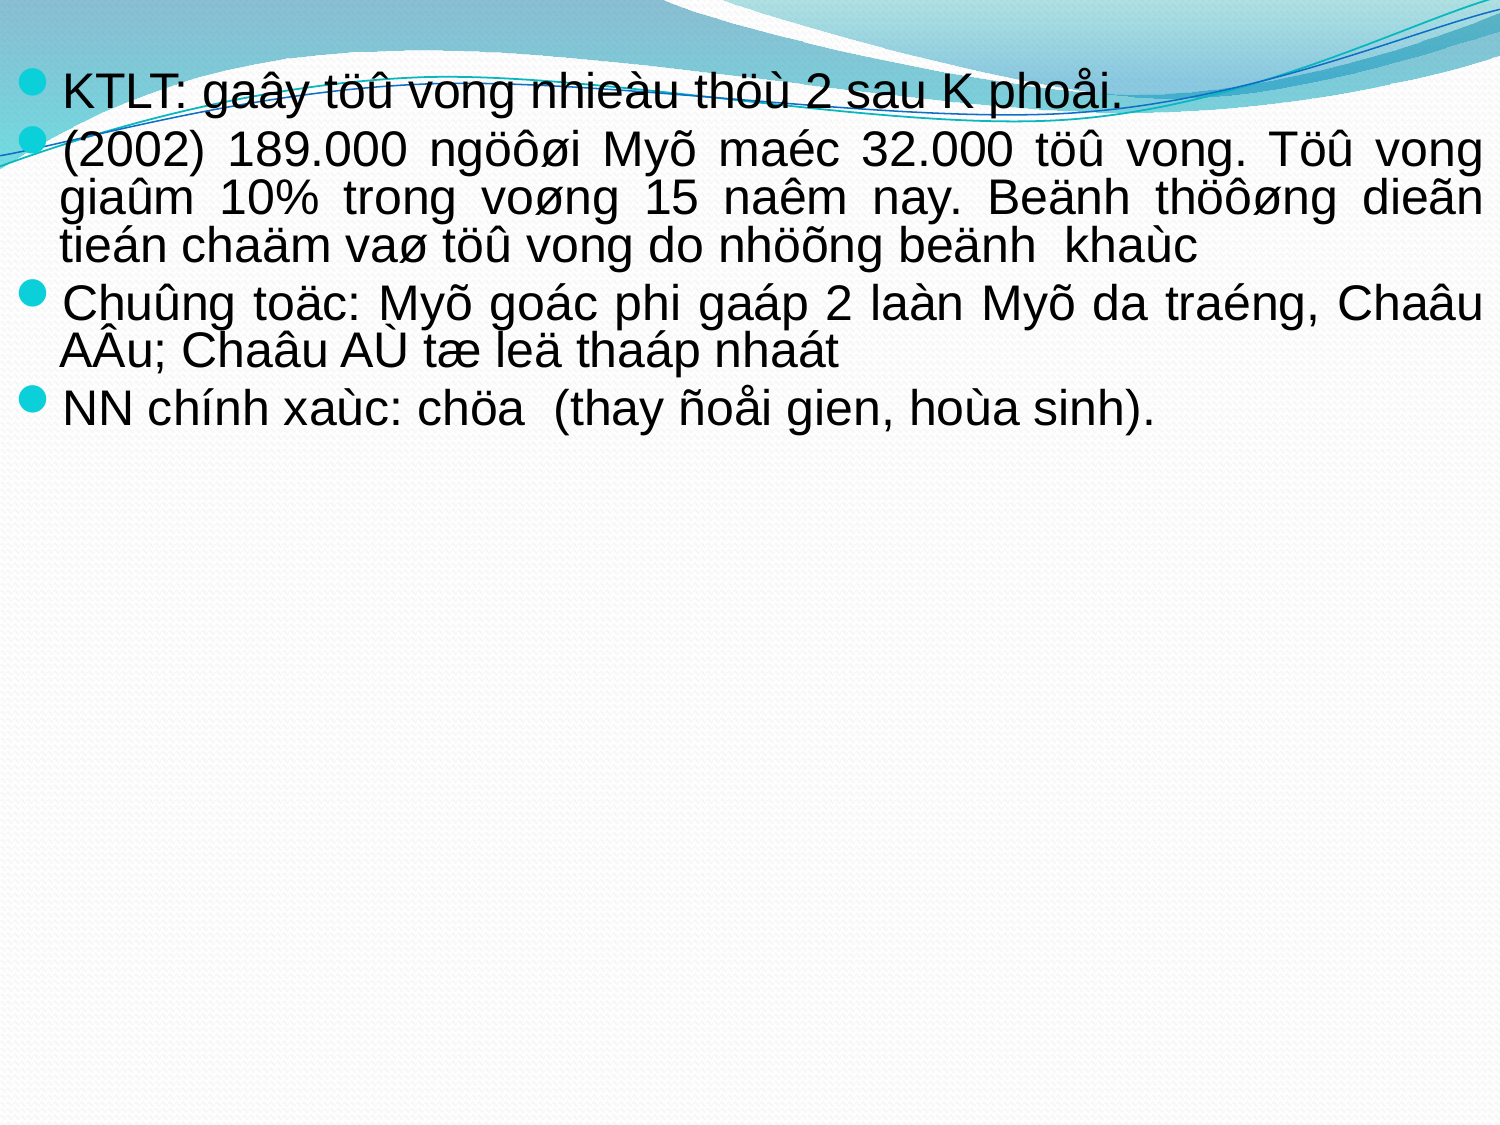

KTLT: gaây töû vong nhieàu thöù 2 sau K phoåi.
(2002) 189.000 ngöôøi Myõ maéc 32.000 töû vong. Töû vong giaûm 10% trong voøng 15 naêm nay. Beänh thöôøng dieãn tieán chaäm vaø töû vong do nhöõng beänh  khaùc
Chuûng toäc: Myõ goác phi gaáp 2 laàn Myõ da traéng, Chaâu AÂu; Chaâu AÙ tæ leä thaáp nhaát
NN chính xaùc: chöa  (thay ñoåi gien, hoùa sinh).